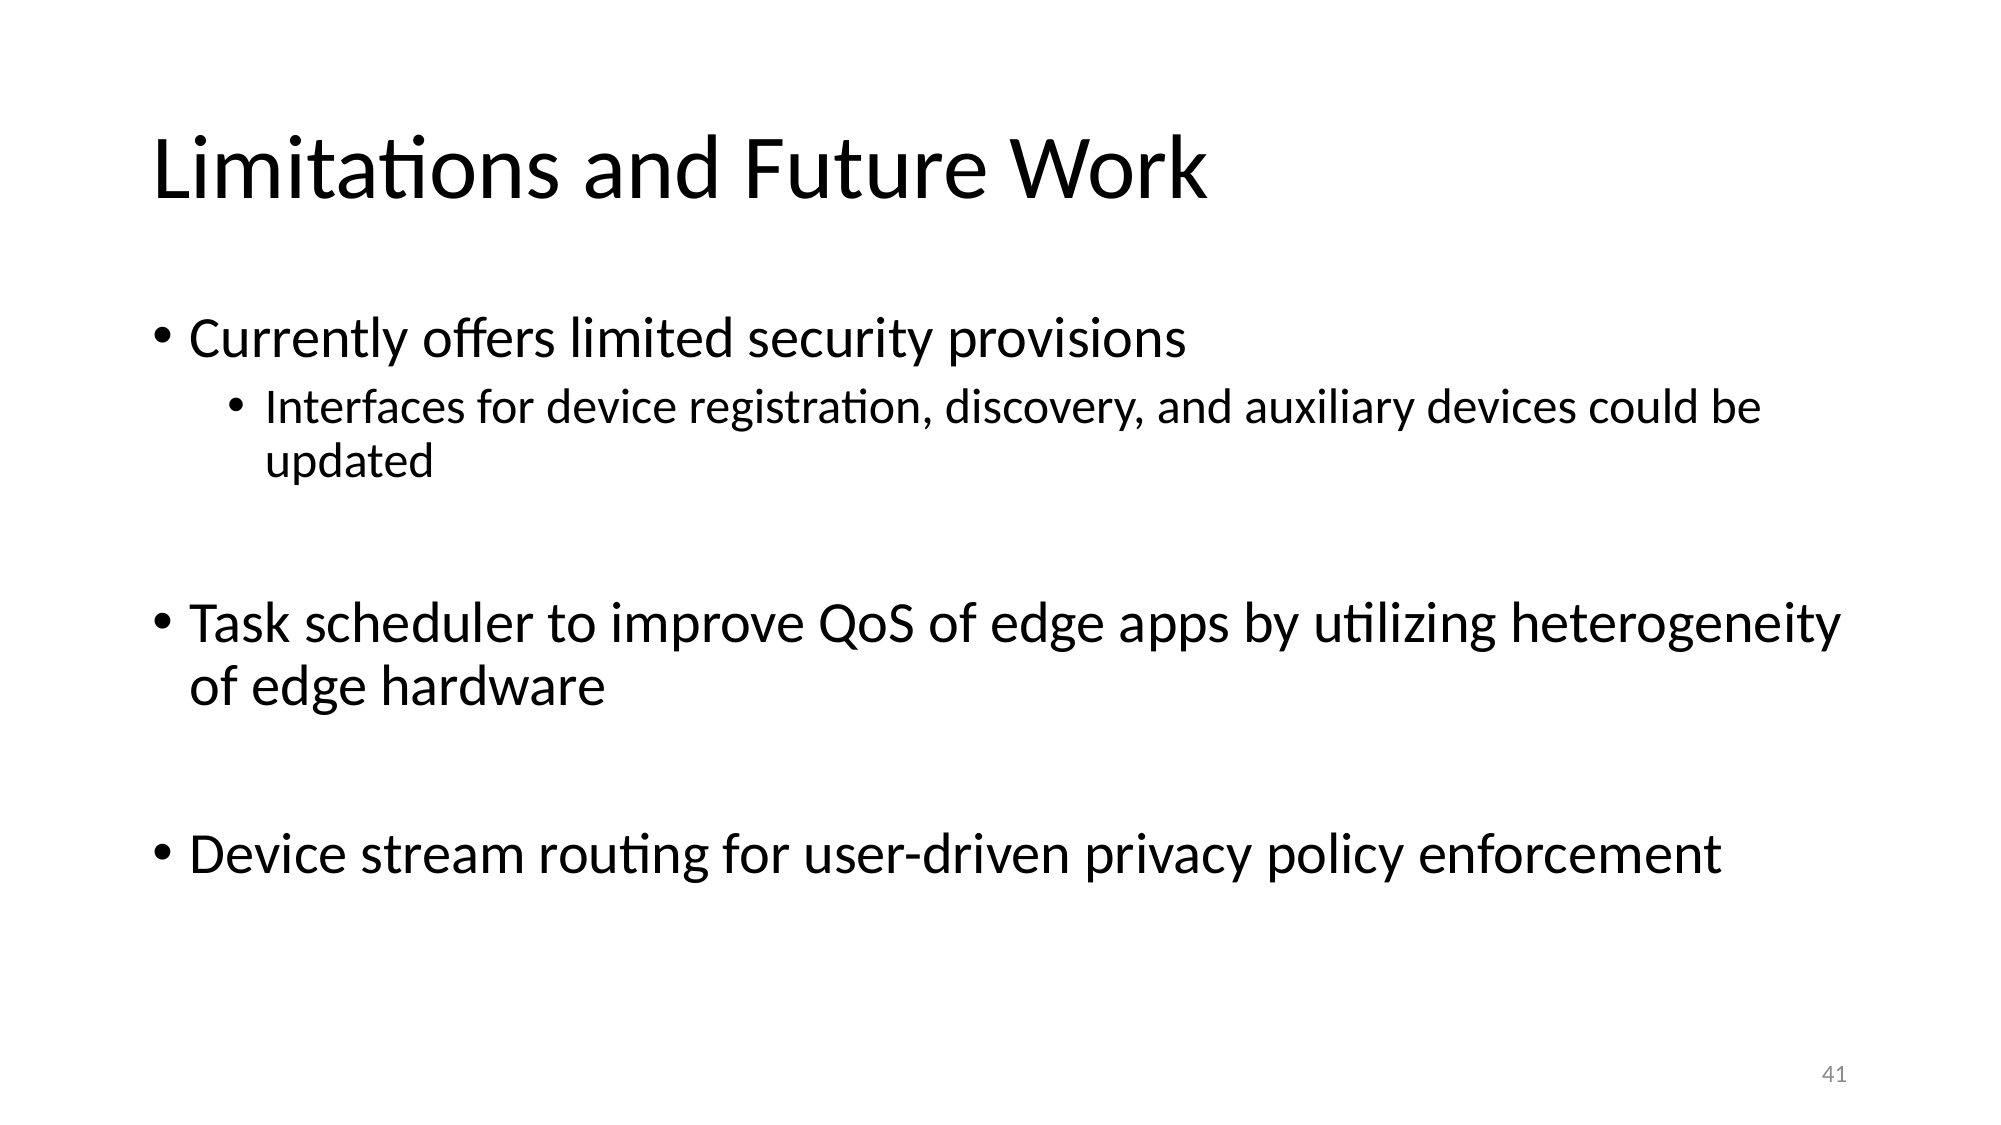

# Limitations and Future Work
Currently offers limited security provisions
Interfaces for device registration, discovery, and auxiliary devices could be updated

Task scheduler to improve QoS of edge apps by utilizing heterogeneity of edge hardware

Device stream routing for user-driven privacy policy enforcement

41